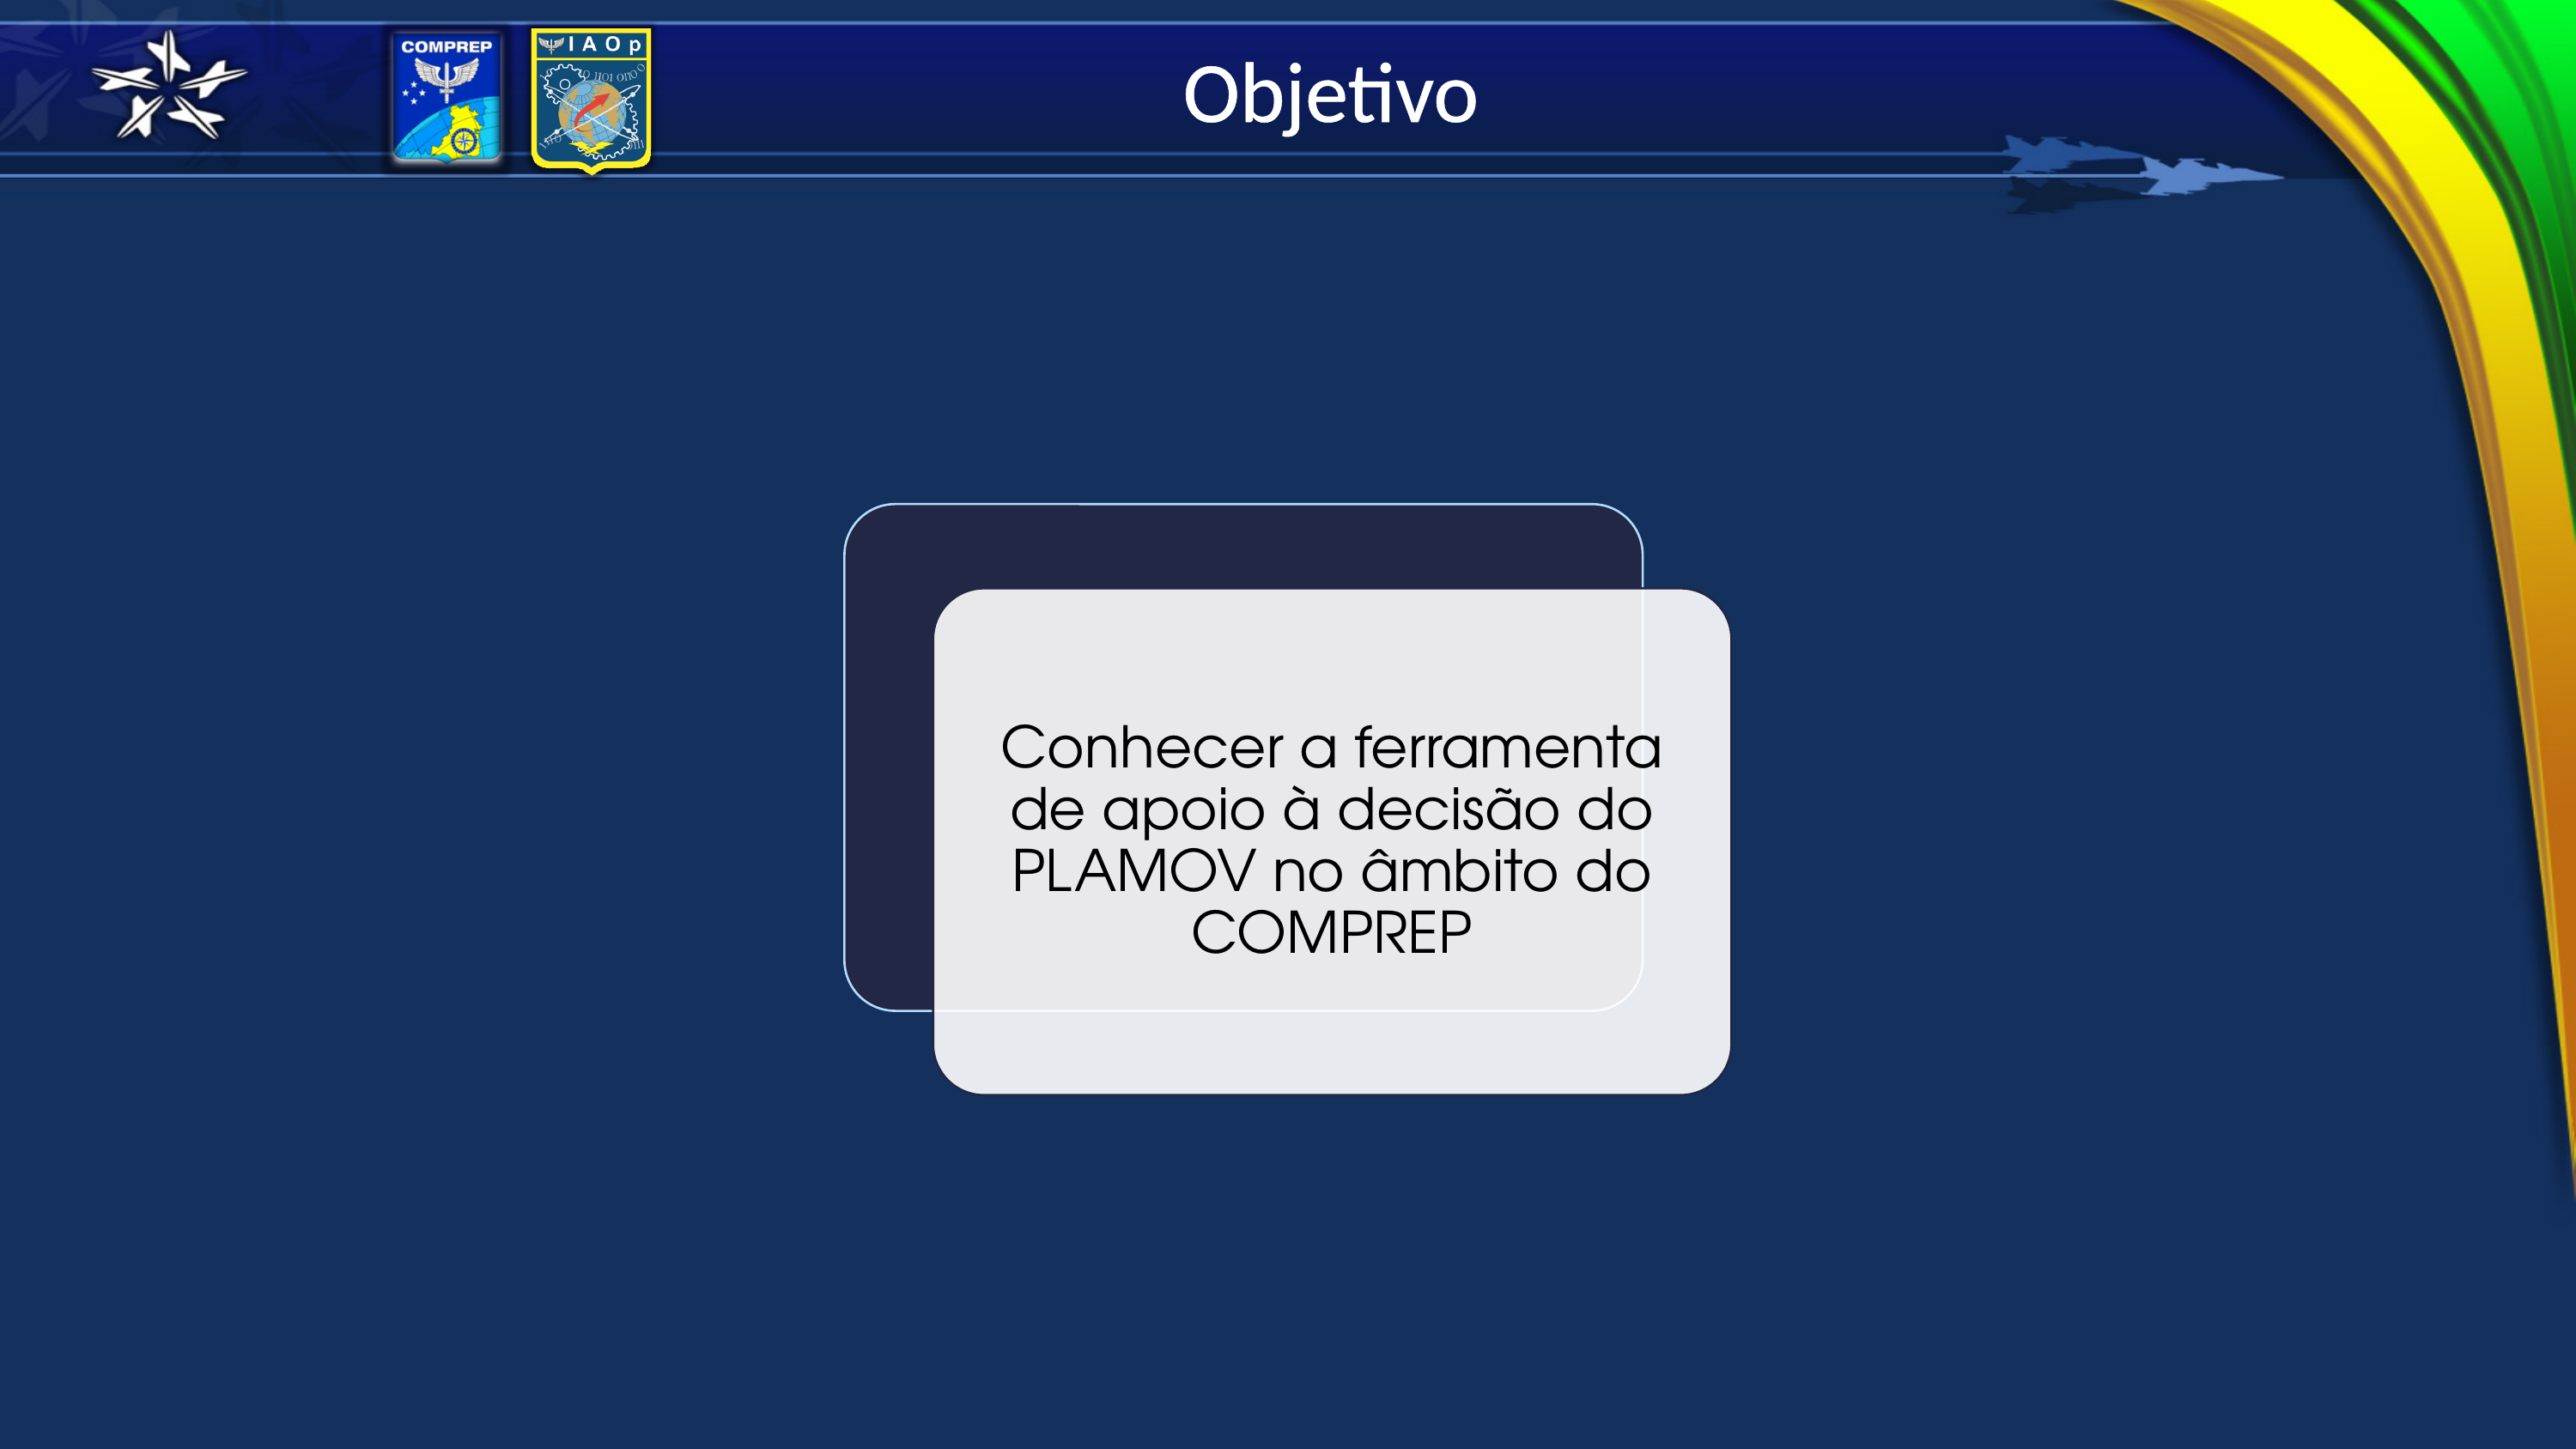

Objetivo

Conhecer a ferramenta de apoio à decisão do PLAMOV no âmbito do COMPREP